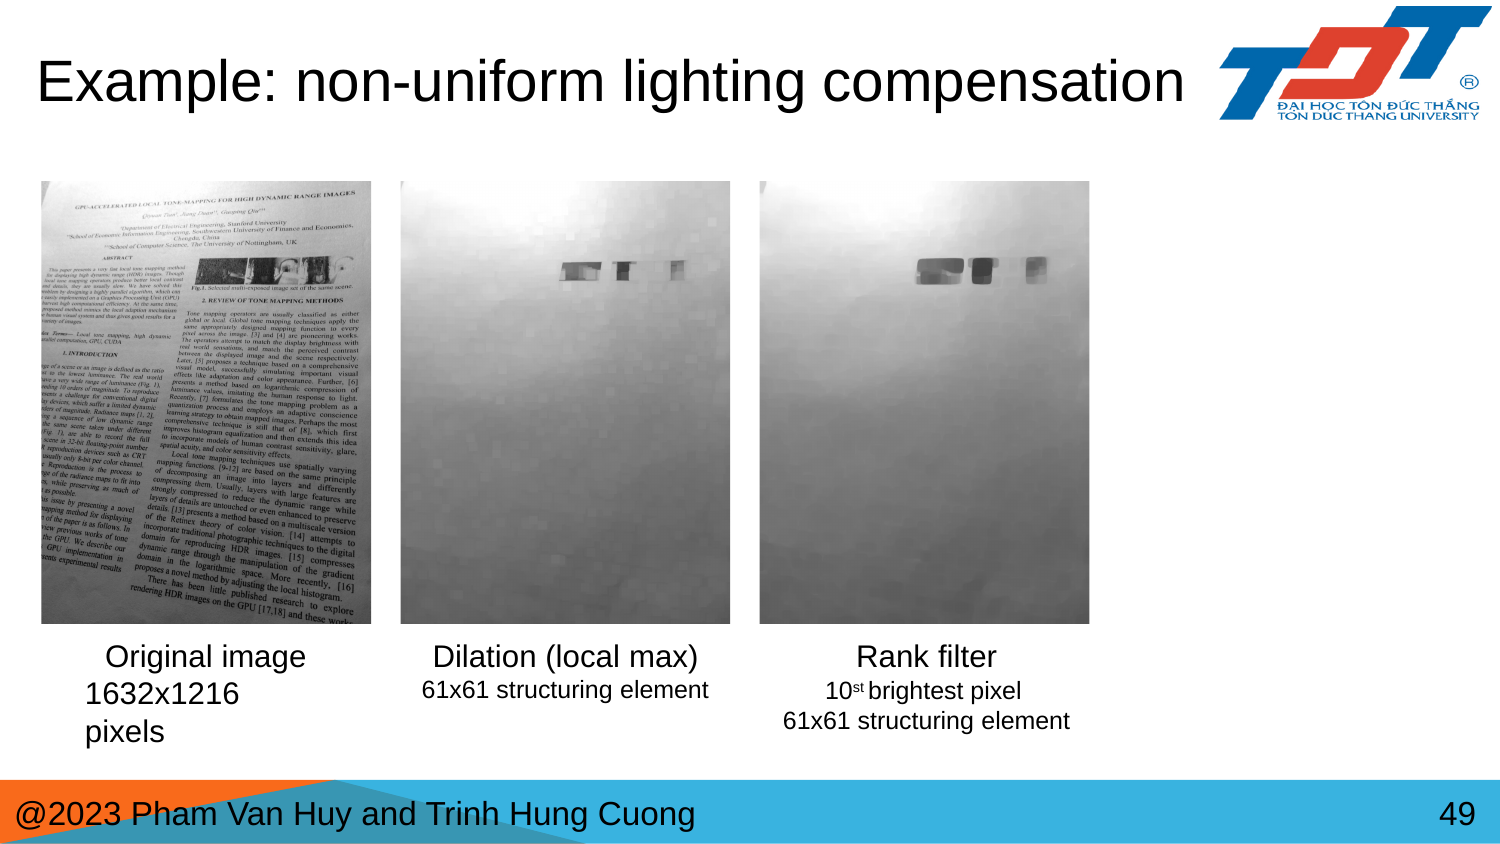

# Example: non-uniform lighting compensation

Original image  1632x1216 pixels
Dilation (local max)
61x61 structuring element
Rank filter
10st brightest pixel  61x61 structuring element